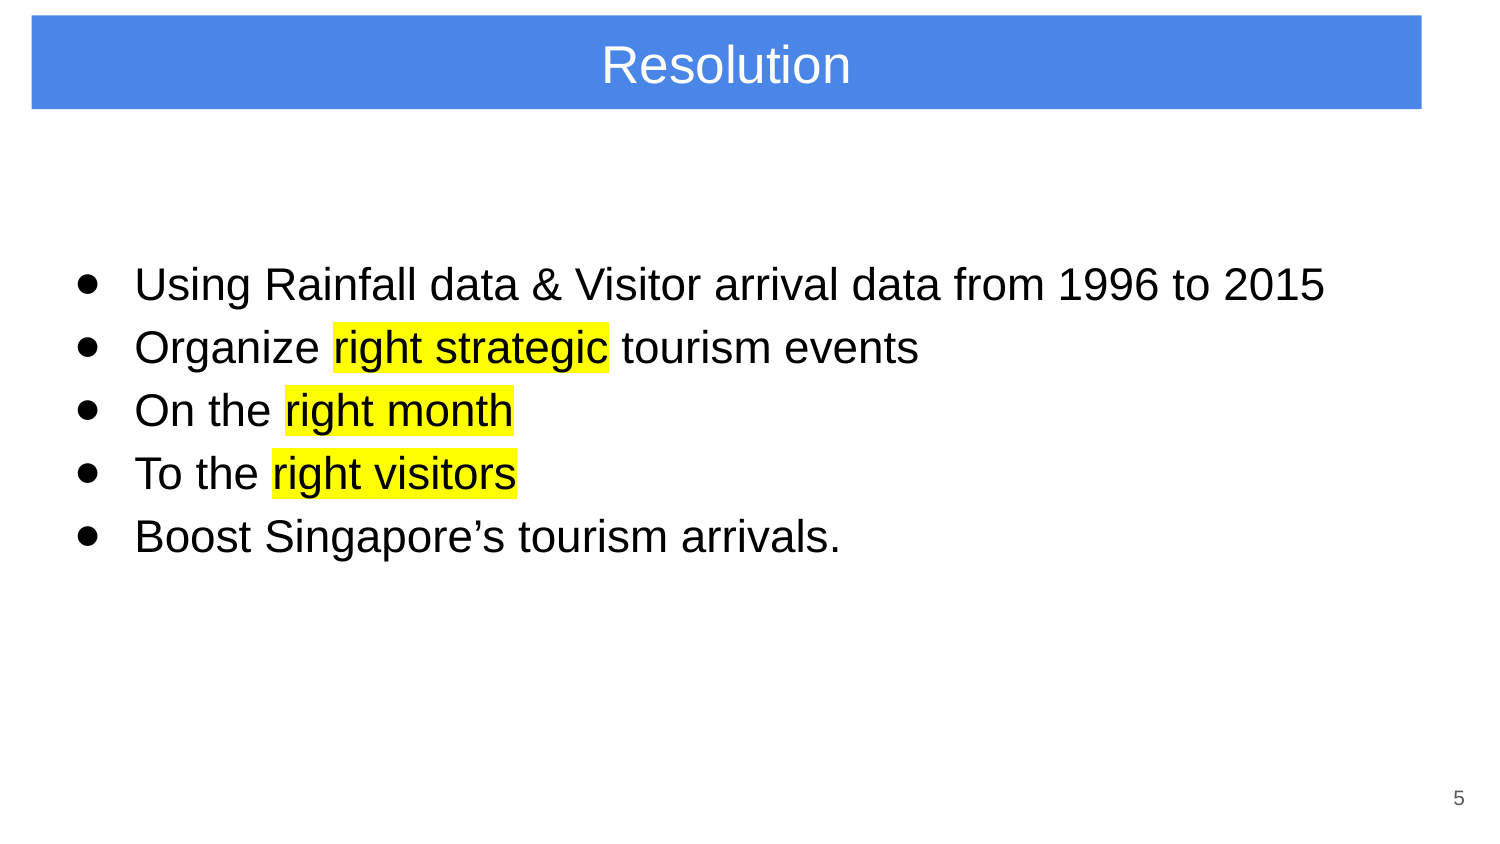

Resolution

# Using Rainfall data & Visitor arrival data from 1996 to 2015
Organize right strategic tourism events
On the right month
To the right visitors
Boost Singapore’s tourism arrivals.

5